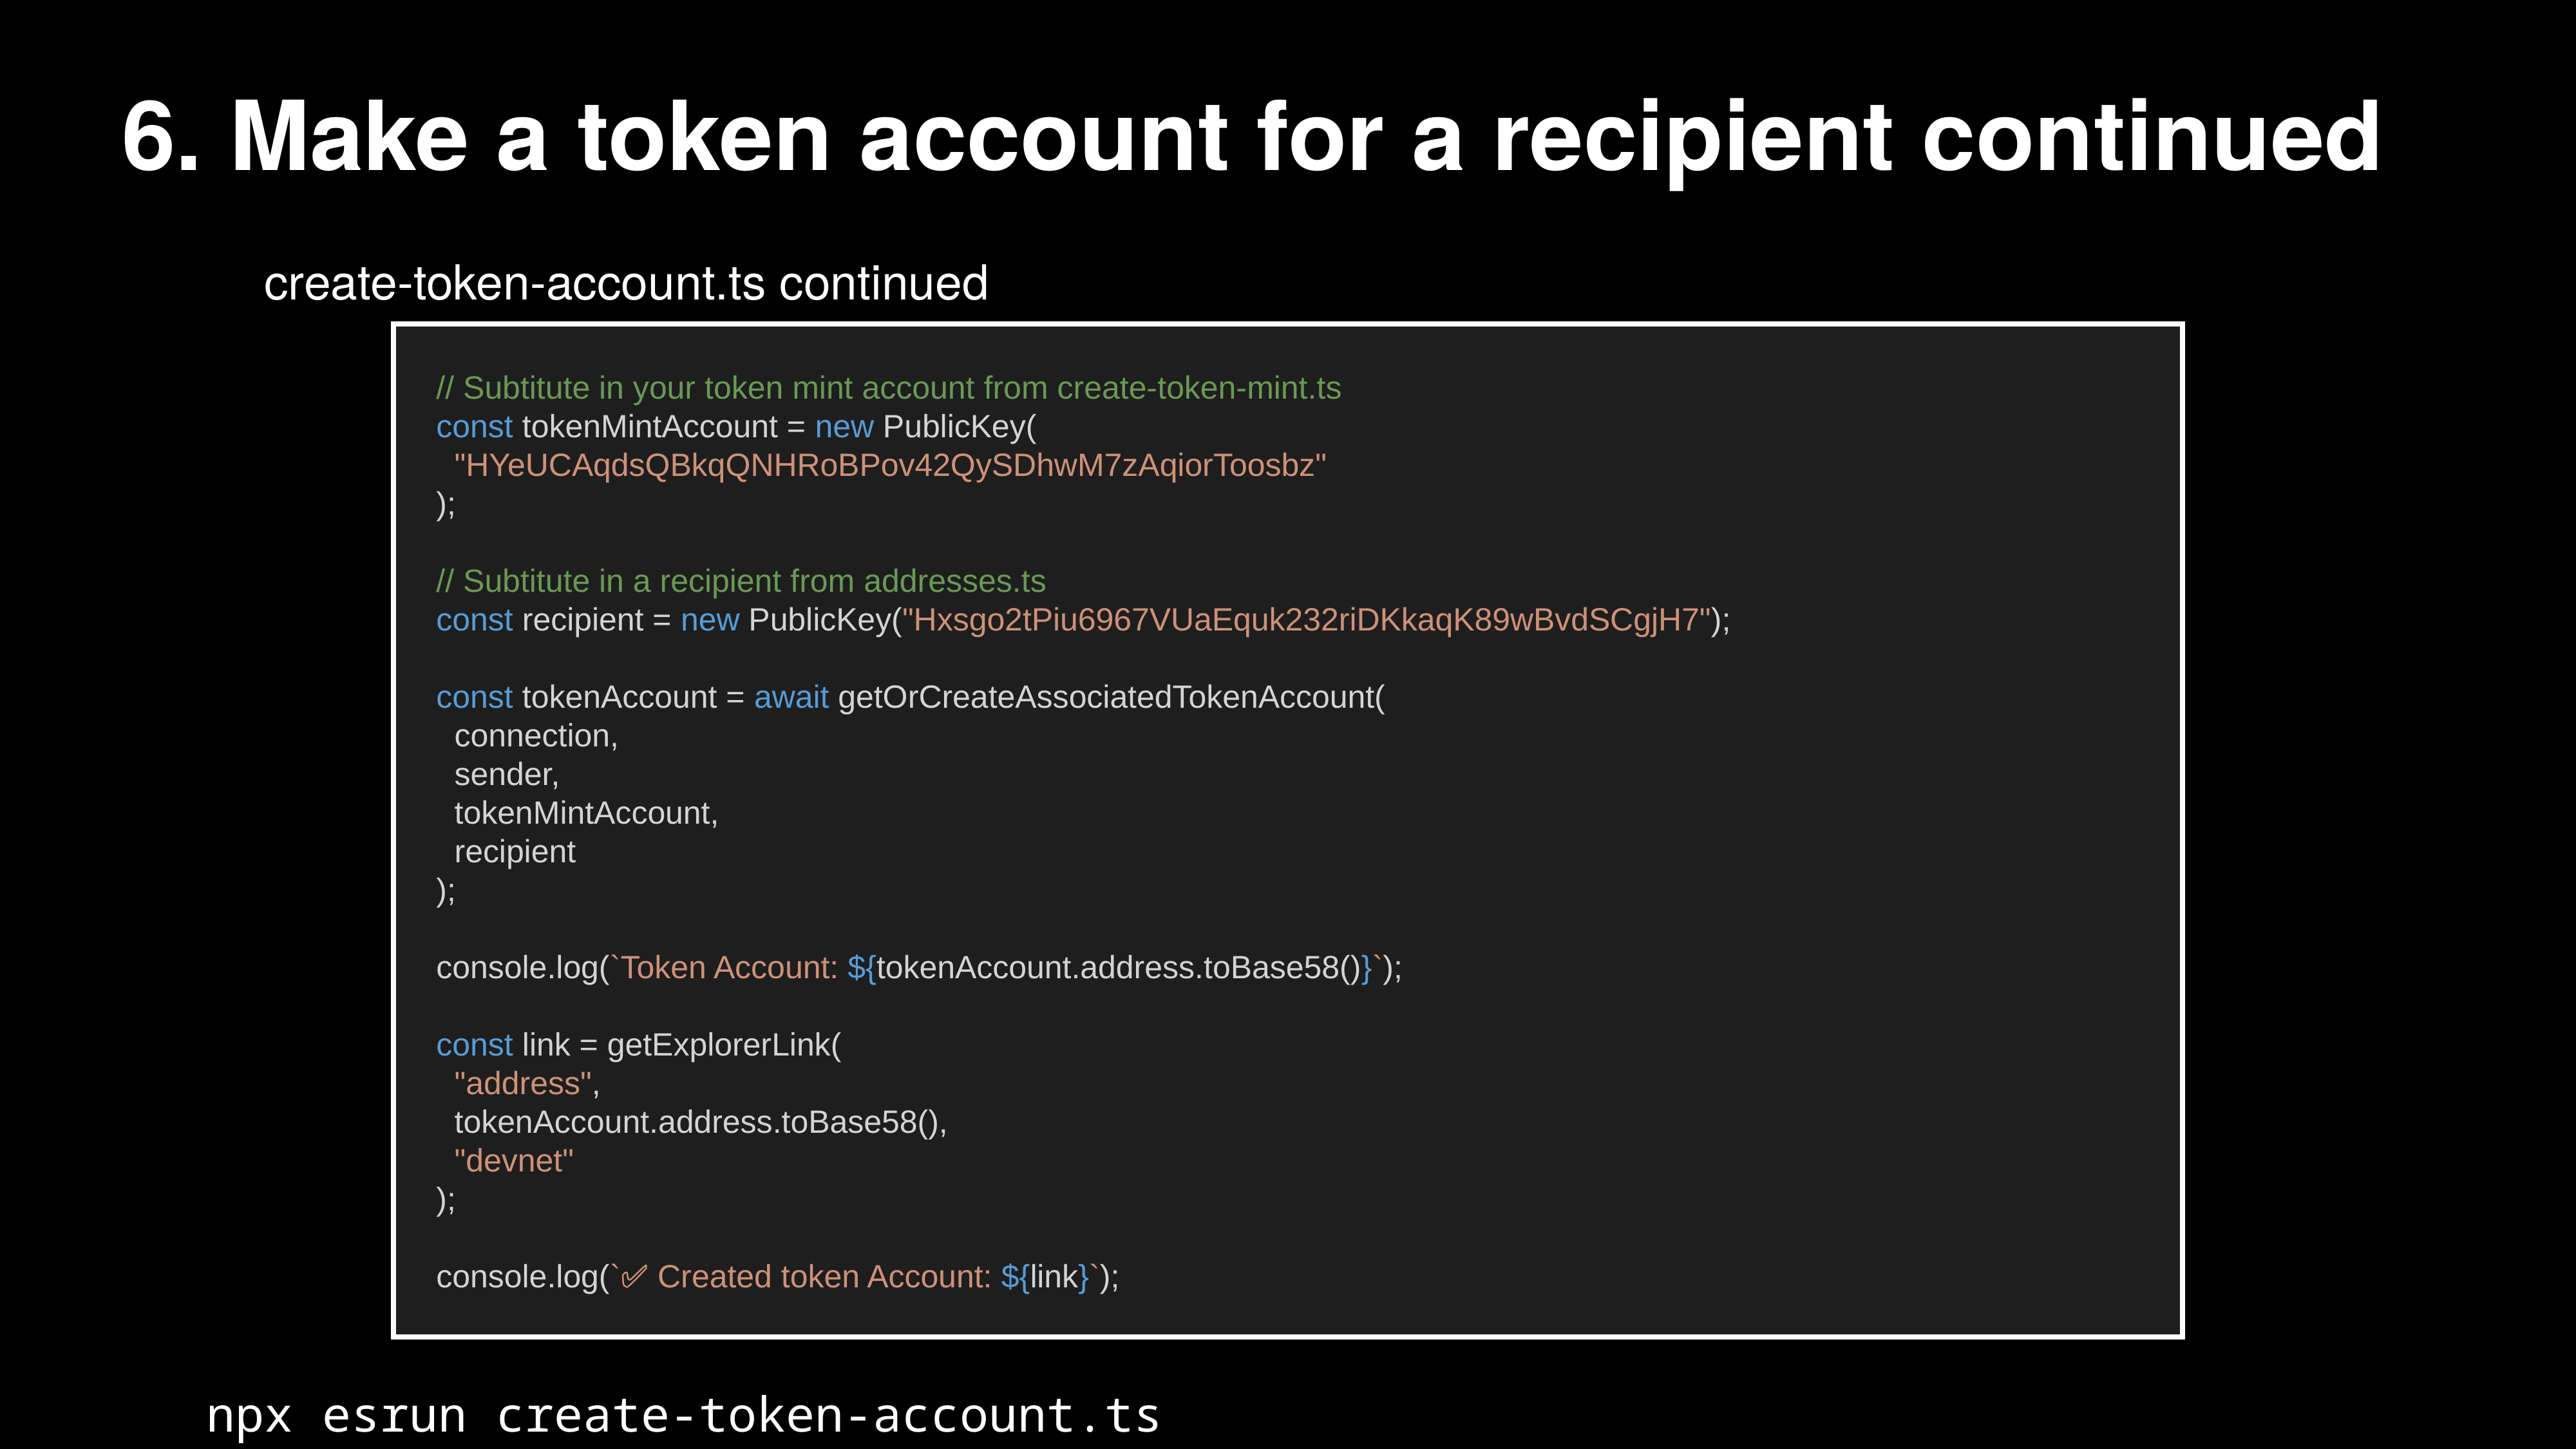

6. Make a token account for a recipient continued
create-token-account.ts continued
// Subtitute in your token mint account from create-token-mint.ts
const tokenMintAccount = new PublicKey(
  "HYeUCAqdsQBkqQNHRoBPov42QySDhwM7zAqiorToosbz"
);

// Subtitute in a recipient from addresses.ts
const recipient = new PublicKey("Hxsgo2tPiu6967VUaEquk232riDKkaqK89wBvdSCgjH7");

const tokenAccount = await getOrCreateAssociatedTokenAccount(
  connection,
  sender,
  tokenMintAccount,
  recipient
);

console.log(`Token Account: ${tokenAccount.address.toBase58()}`);

const link = getExplorerLink(
  "address",
  tokenAccount.address.toBase58(),
  "devnet"
);

console.log(`✅ Created token Account: ${link}`);
npx esrun create-token-account.ts